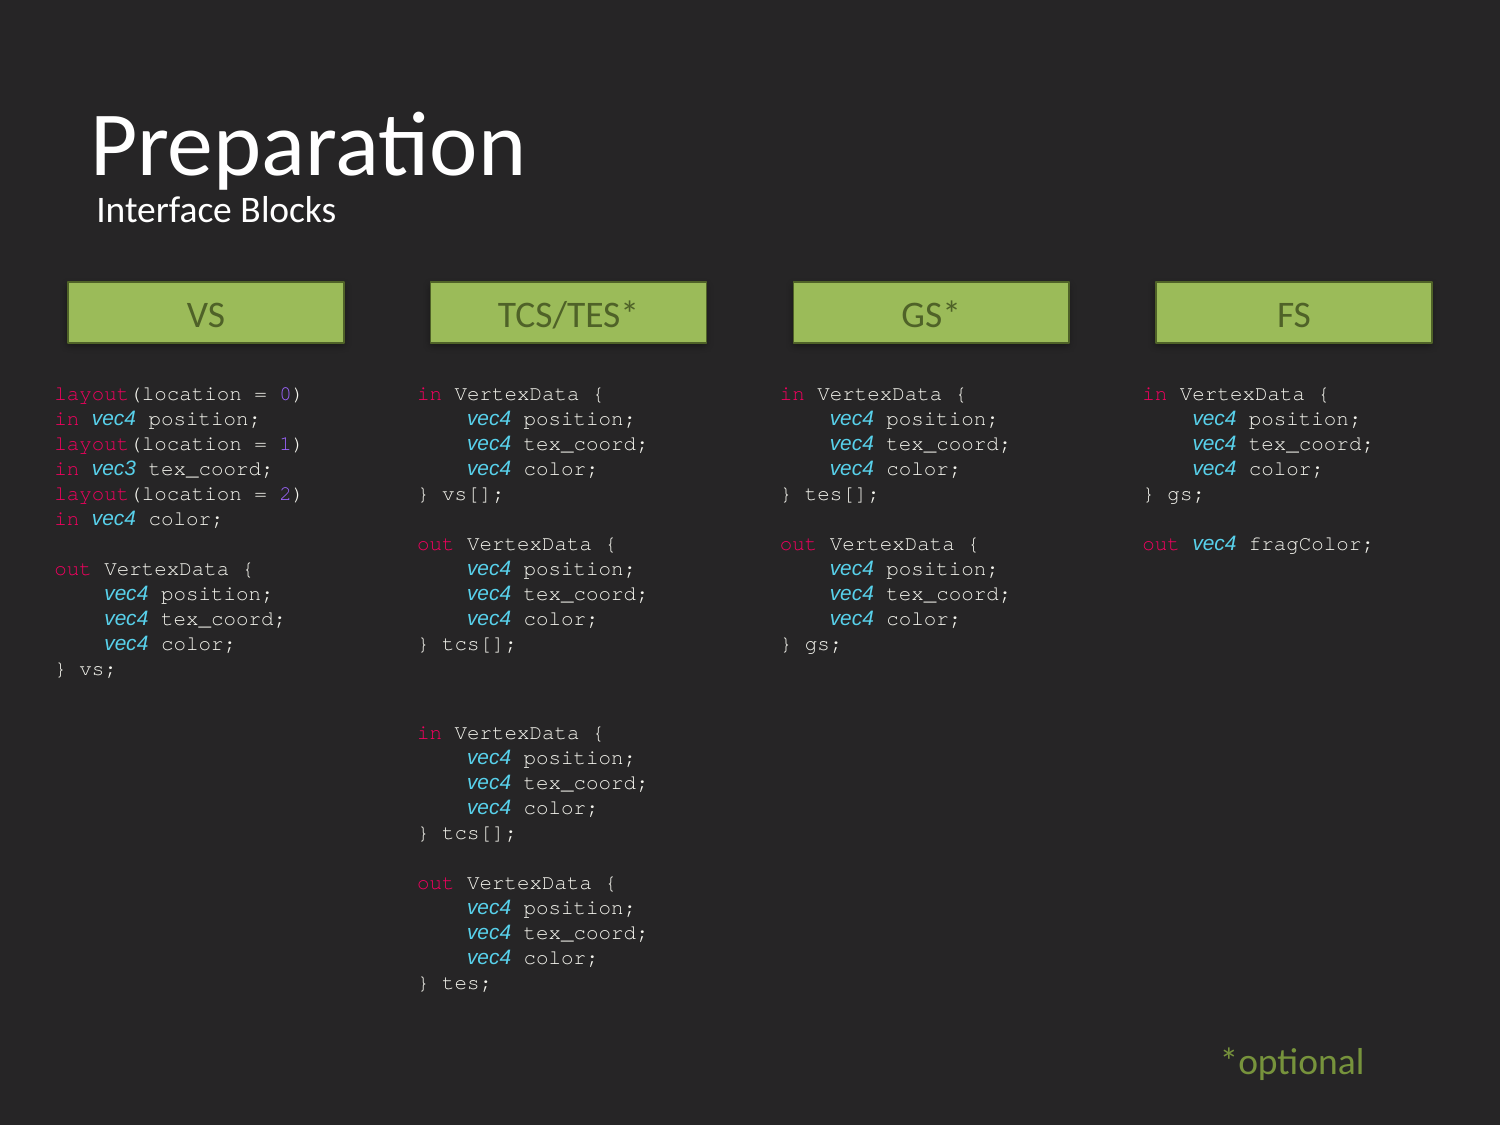

# Preparation
Interface Blocks
VS
TCS/TES*
GS*
FS
in VertexData {
    vec4 position;
    vec4 tex_coord;
    vec4 color;
} tes[];

out VertexData {
    vec4 position;
    vec4 tex_coord;
    vec4 color;
} gs;

layout(location = 0)
in vec4 position;
layout(location = 1)
in vec3 tex_coord;
layout(location = 2)
in vec4 color;

out VertexData {
    vec4 position;
    vec4 tex_coord;
    vec4 color;
} vs;
in VertexData {
    vec4 position;
    vec4 tex_coord;
    vec4 color;
} vs[];

out VertexData {
    vec4 position;
    vec4 tex_coord;
    vec4 color;
} tcs[];

in VertexData {
    vec4 position;
    vec4 tex_coord;
    vec4 color;
} tcs[];

out VertexData {
    vec4 position;
    vec4 tex_coord;
    vec4 color;
} tes;

in VertexData {
    vec4 position;
    vec4 tex_coord;
    vec4 color;
} gs;

out vec4 fragColor;

*optional